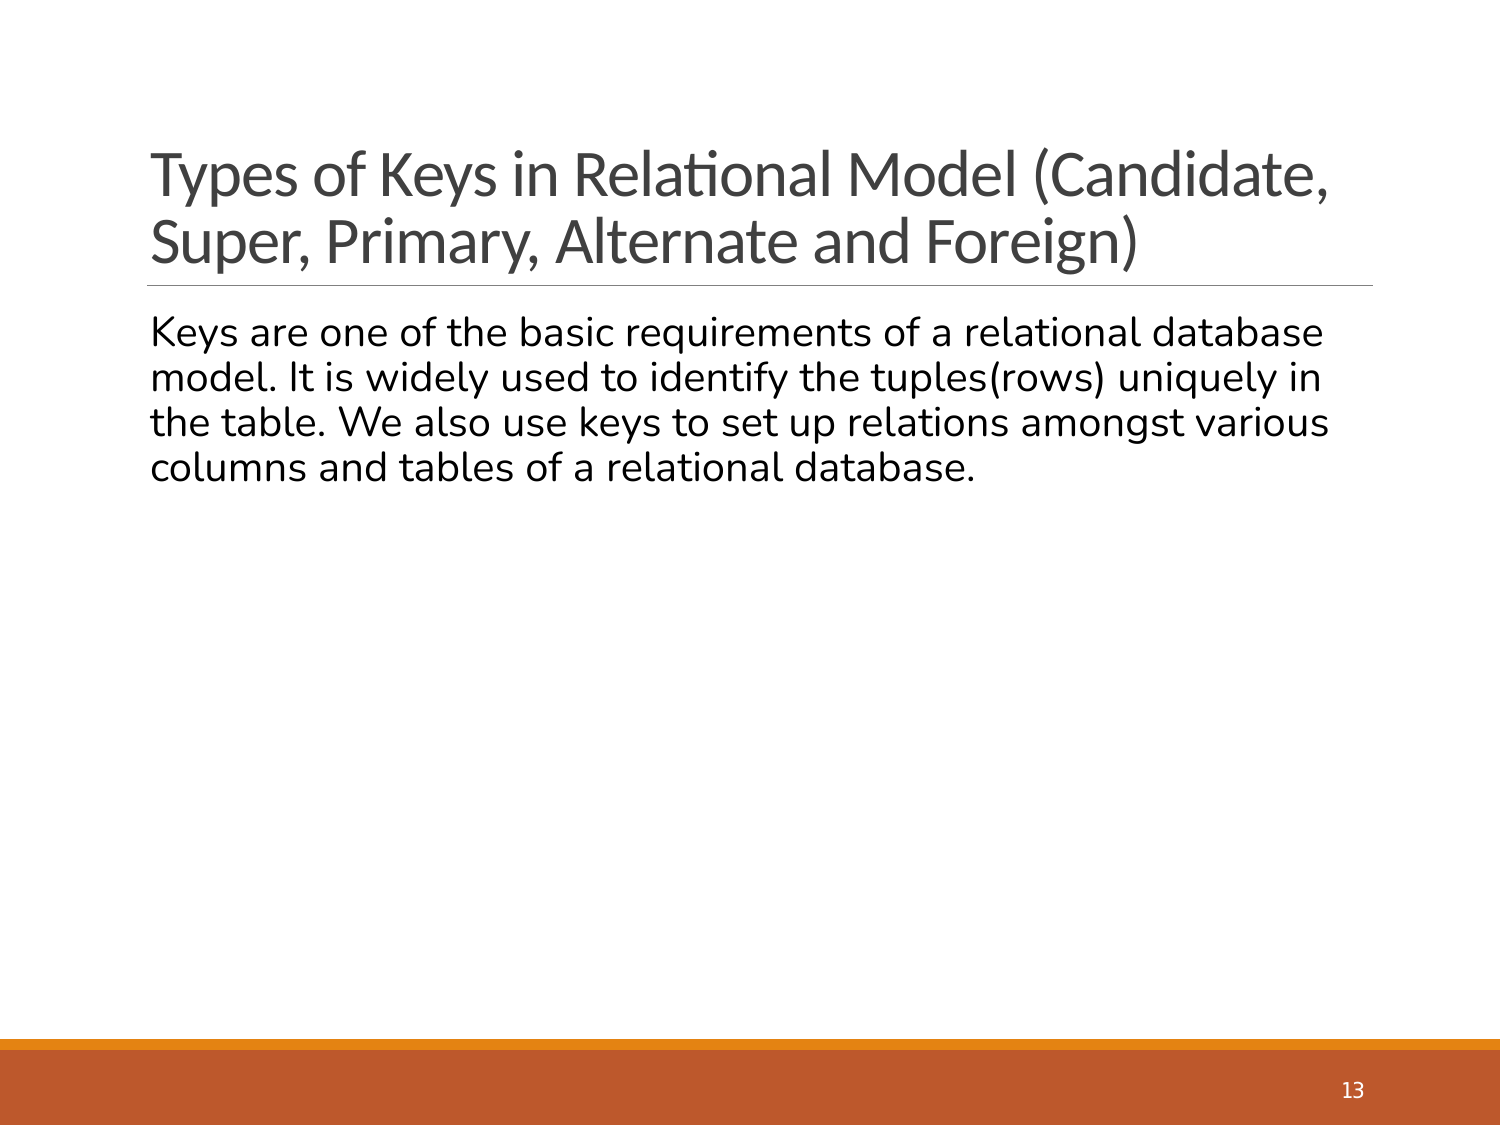

# Types of Keys in Relational Model (Candidate, Super, Primary, Alternate and Foreign)
Keys are one of the basic requirements of a relational database model. It is widely used to identify the tuples(rows) uniquely in the table. We also use keys to set up relations amongst various columns and tables of a relational database.
13